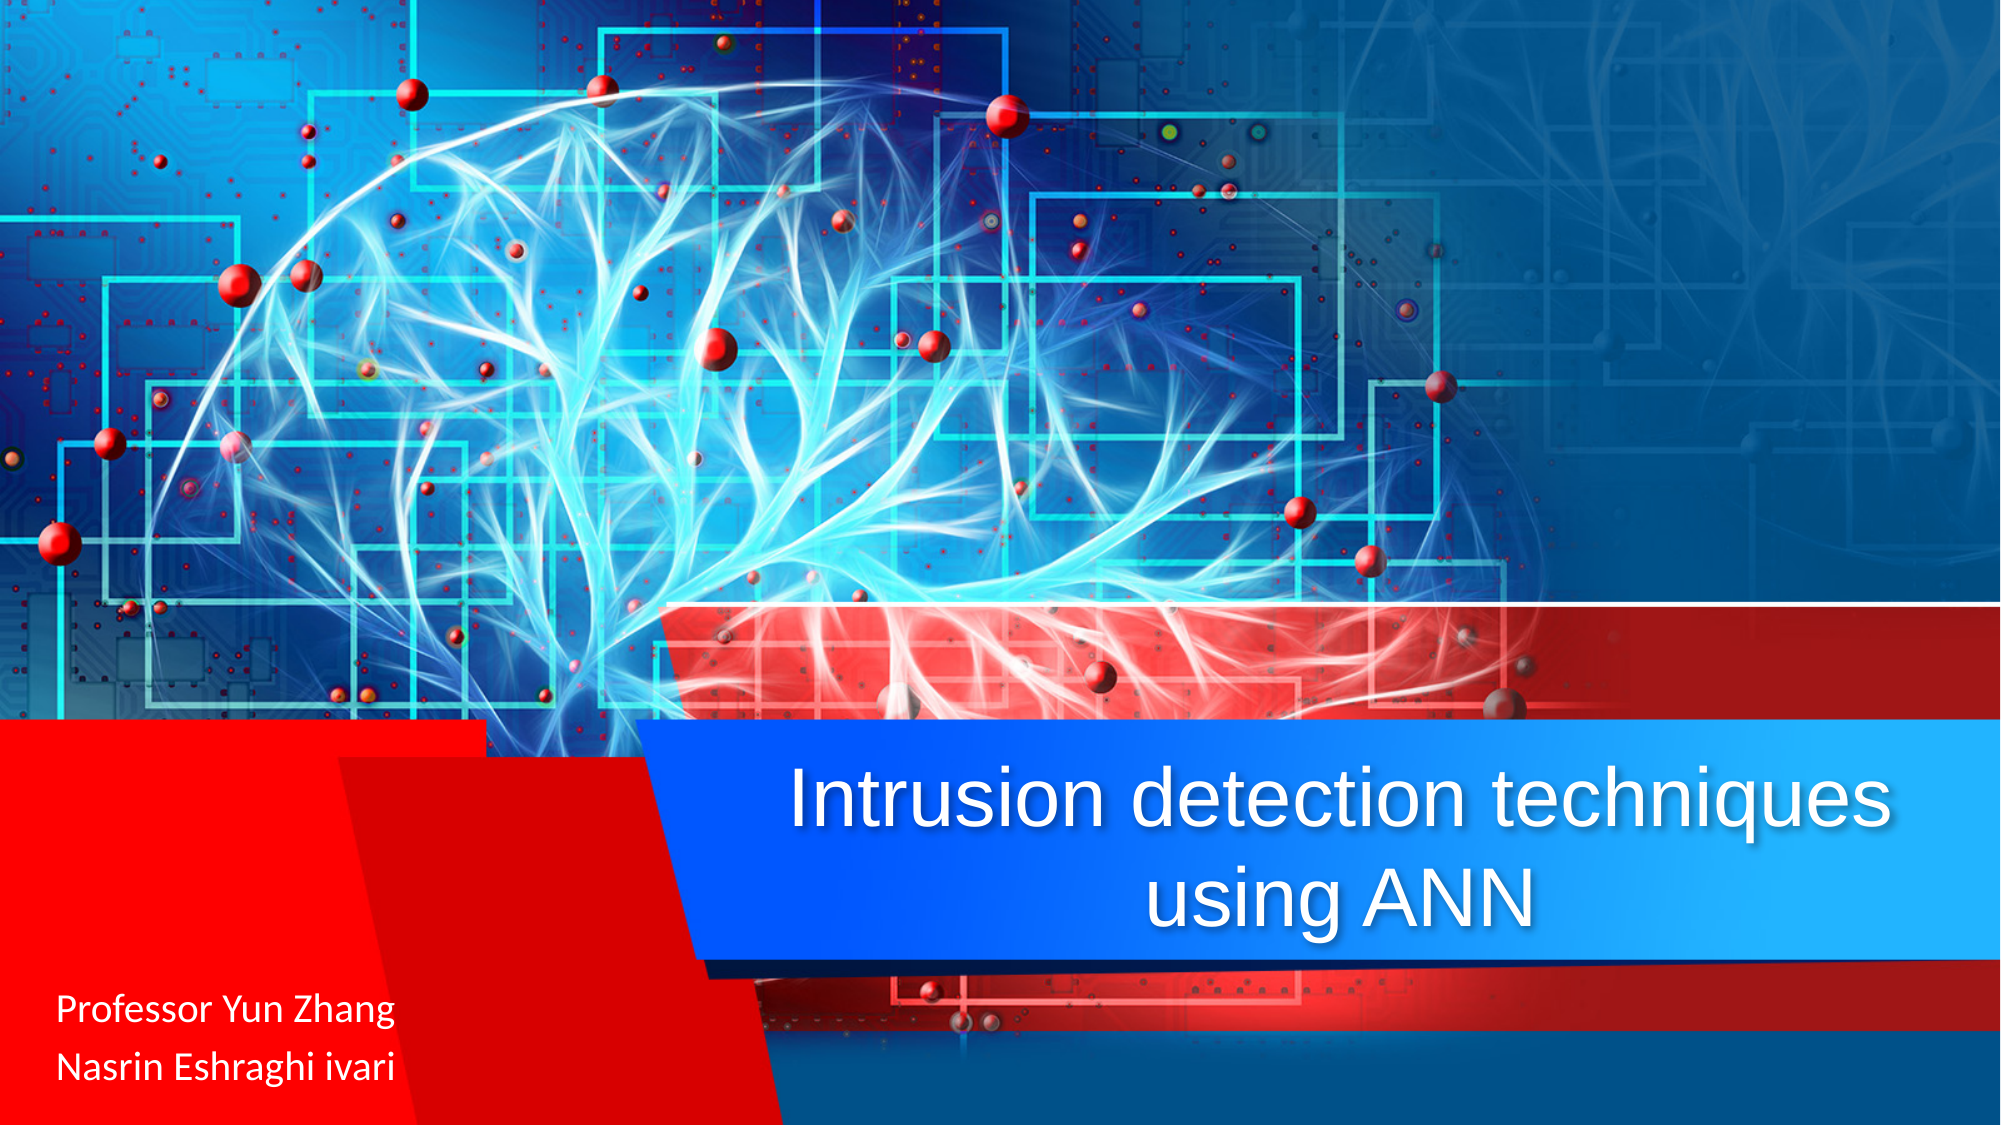

# Intrusion detection techniques using ANN
Professor Yun Zhang
Nasrin Eshraghi ivari